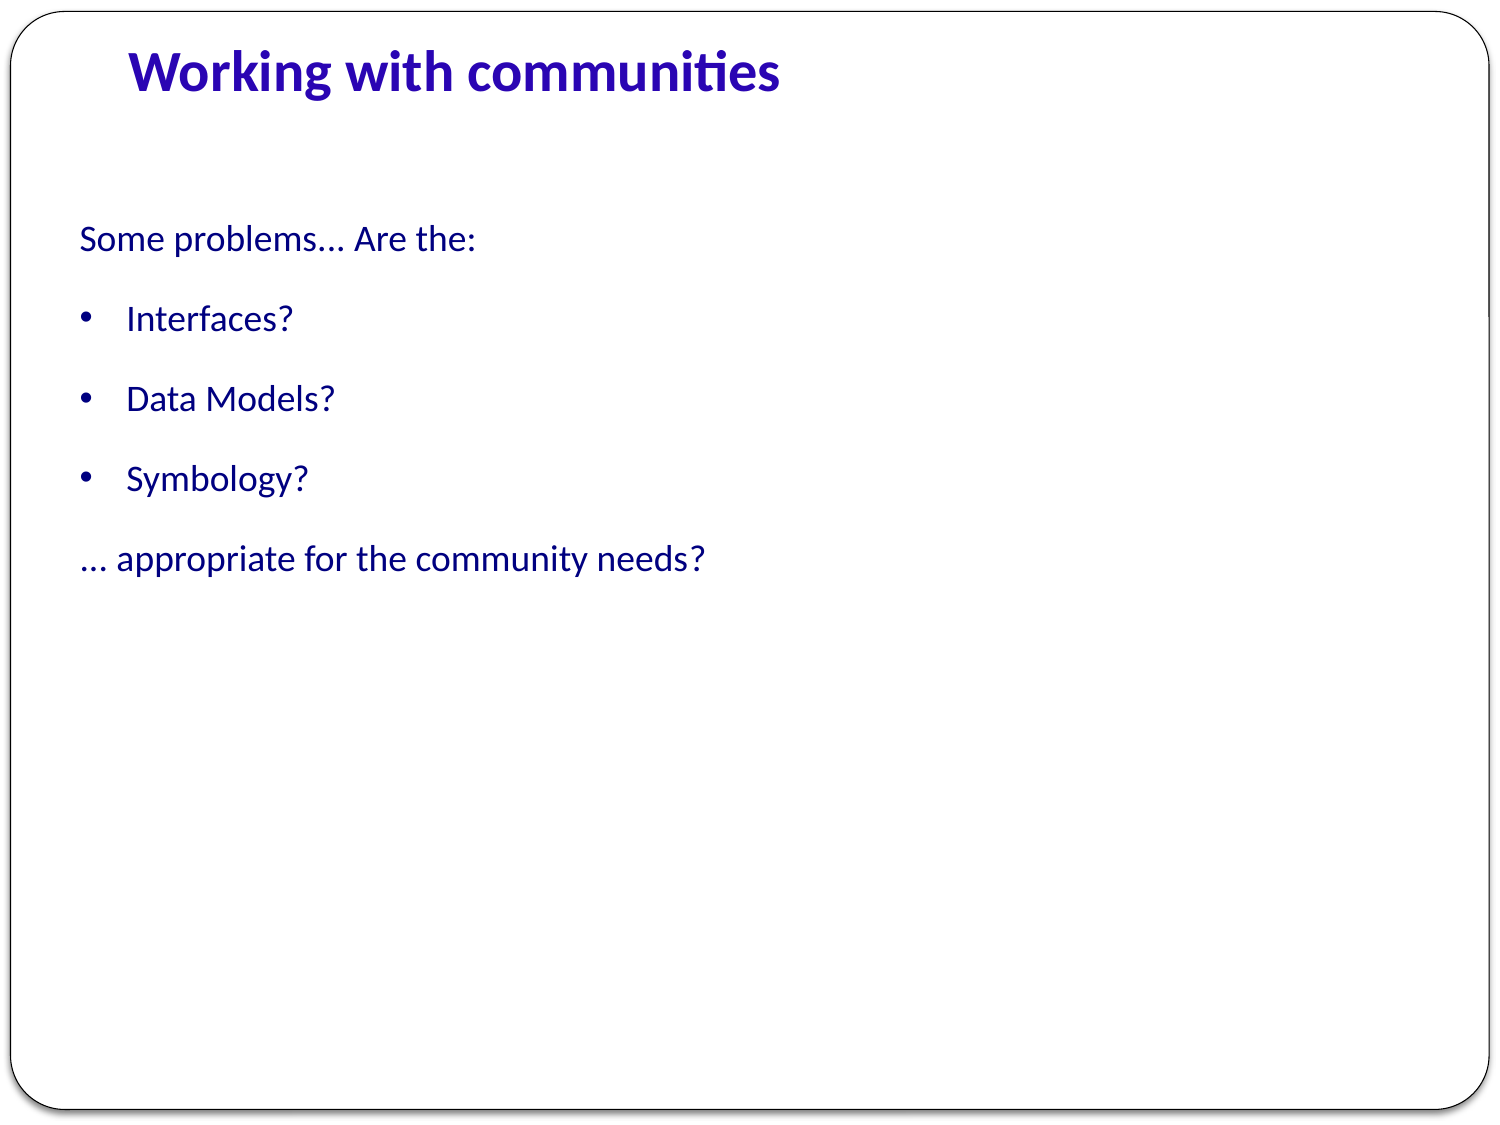

Working with communities
Some problems... Are the:
Interfaces?
Data Models?
Symbology?
... appropriate for the community needs?